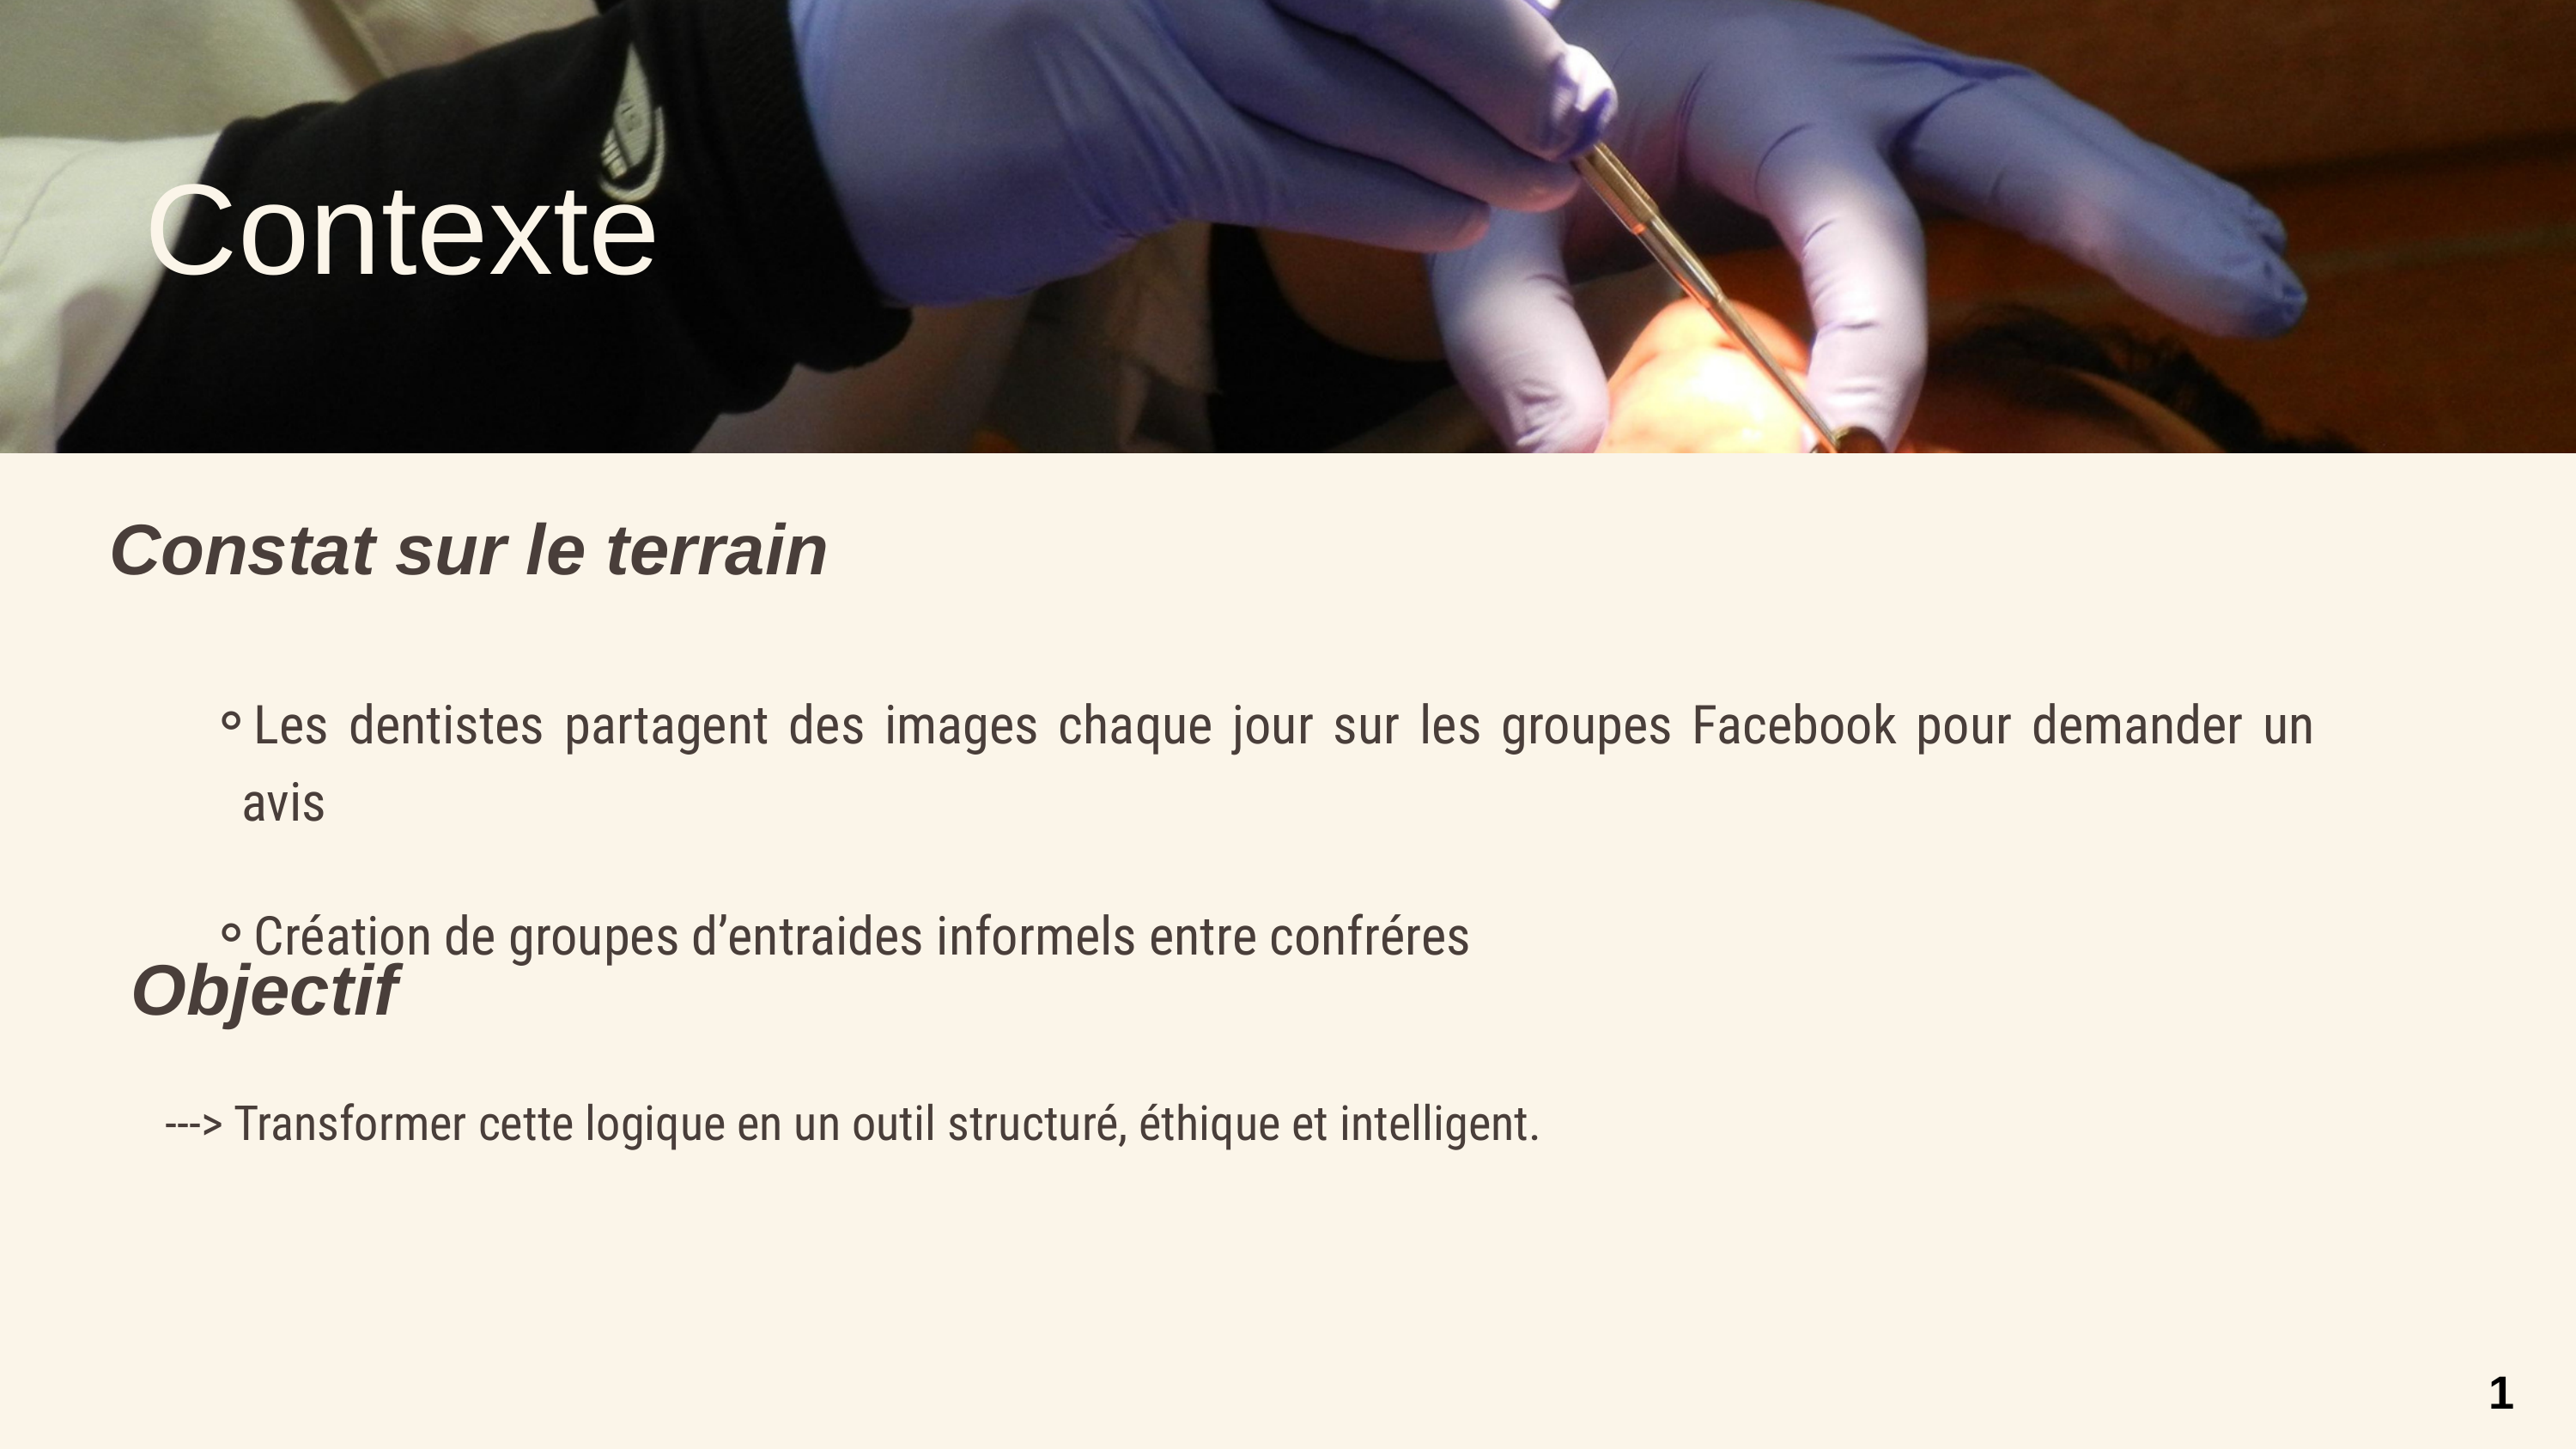

Contexte
Constat sur le terrain
Les dentistes partagent des images chaque jour sur les groupes Facebook pour demander un avis
Création de groupes d’entraides informels entre confréres
Objectif
---> Transformer cette logique en un outil structuré, éthique et intelligent.
1